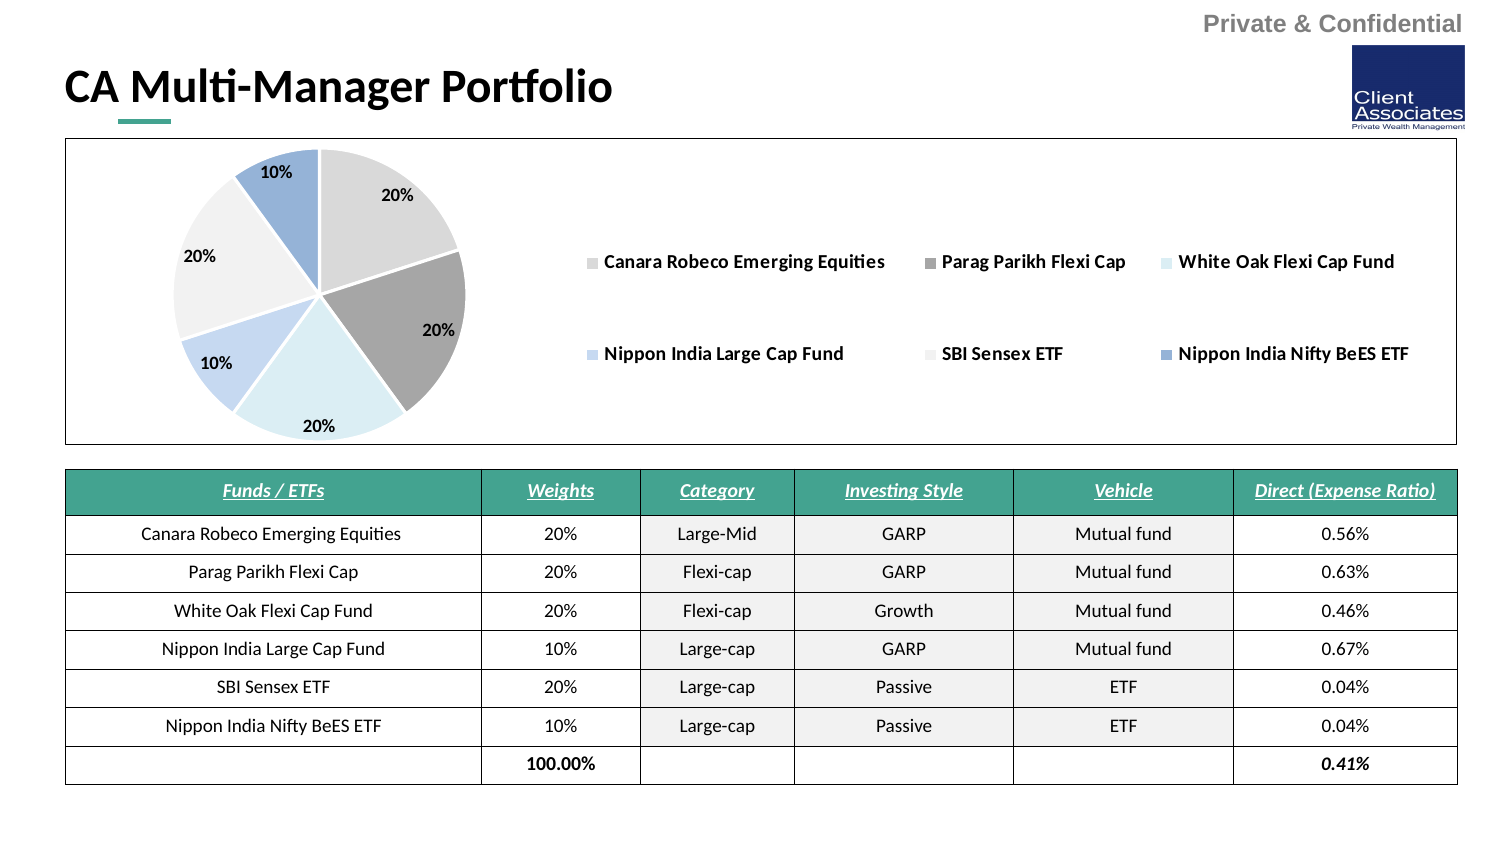

# CA Multi-Manager Portfolio

### Chart

| Category |  |
|---|---|
| Canara Robeco Emerging Equities  | 0.2 |
| Parag Parikh Flexi Cap | 0.2 |
| White Oak Flexi Cap Fund | 0.2 |
| Nippon India Large Cap Fund | 0.1 |
| SBI Sensex ETF | 0.2 |
| Nippon India Nifty BeES ETF | 0.1 |
| Funds / ETFs | Weights | Category | Investing Style | Vehicle | Direct (Expense Ratio) |
| --- | --- | --- | --- | --- | --- |
| Canara Robeco Emerging Equities | 20% | Large-Mid | GARP | Mutual fund | 0.56% |
| Parag Parikh Flexi Cap | 20% | Flexi-cap | GARP | Mutual fund | 0.63% |
| White Oak Flexi Cap Fund | 20% | Flexi-cap | Growth | Mutual fund | 0.46% |
| Nippon India Large Cap Fund | 10% | Large-cap | GARP | Mutual fund | 0.67% |
| SBI Sensex ETF | 20% | Large-cap | Passive | ETF | 0.04% |
| Nippon India Nifty BeES ETF | 10% | Large-cap | Passive | ETF | 0.04% |
|  | 100.00% |  |  |  | 0.41% |